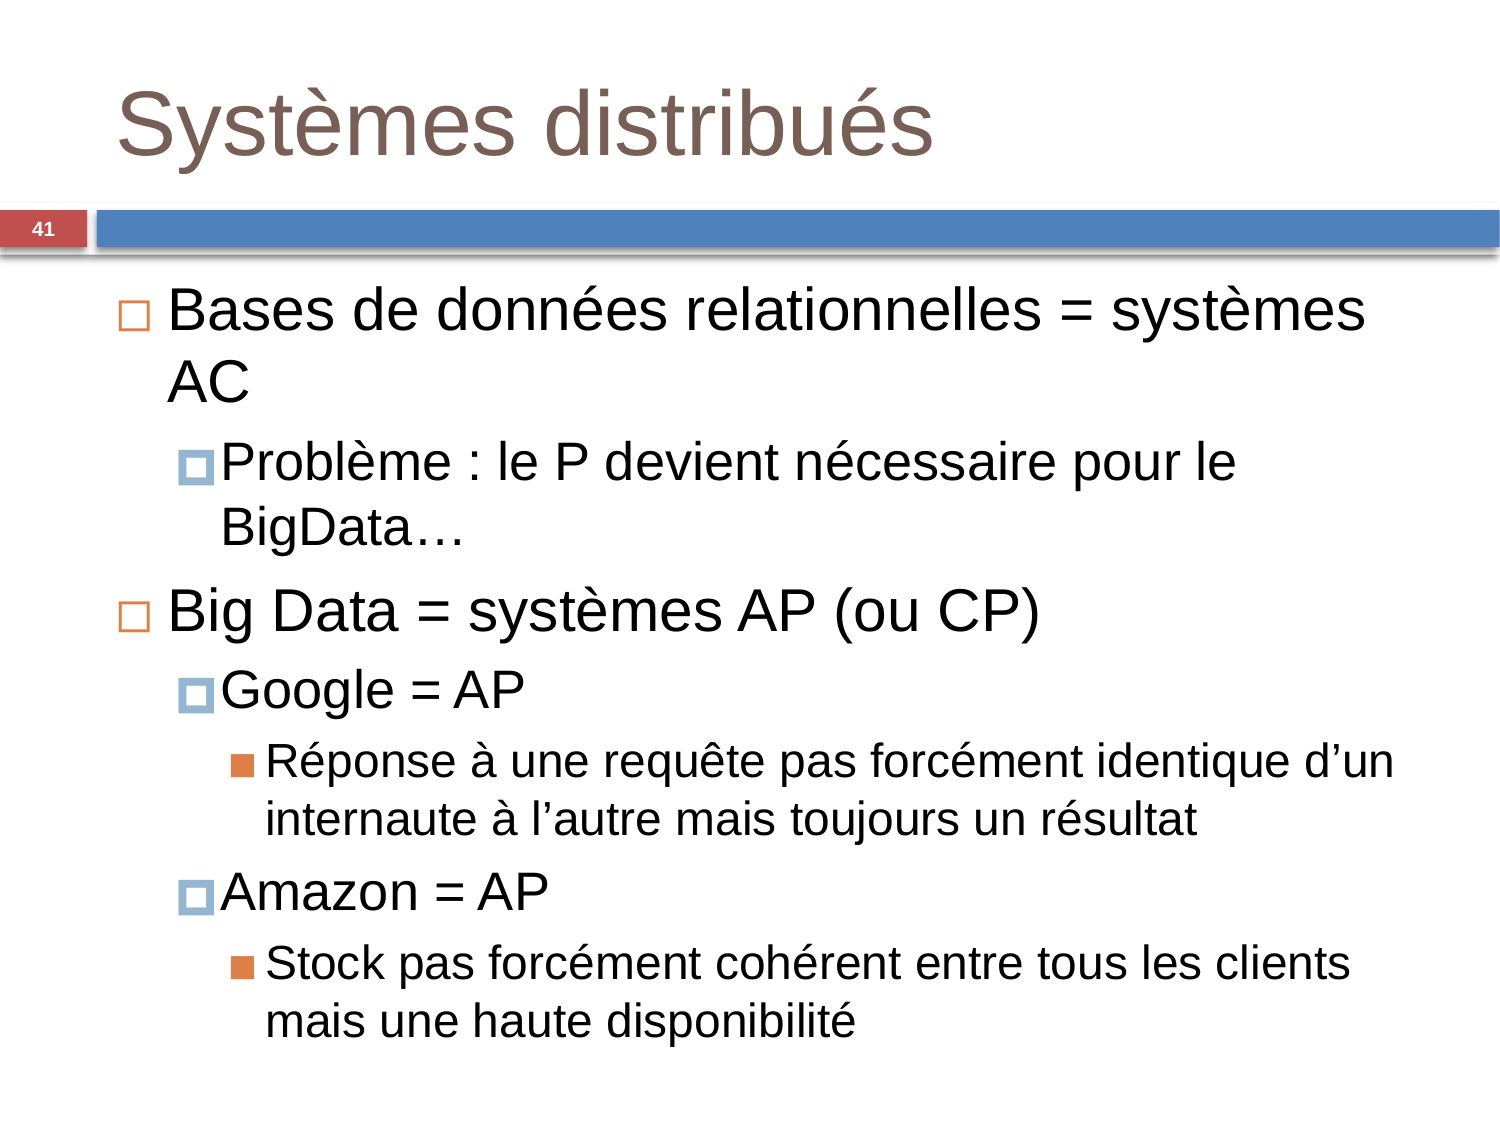

Systèmes distribués
41
Bases de données relationnelles = systèmes AC
Problème : le P devient nécessaire pour le BigData…
Big Data = systèmes AP (ou CP)
Google = AP
Réponse à une requête pas forcément identique d’un internaute à l’autre mais toujours un résultat
Amazon = AP
Stock pas forcément cohérent entre tous les clients mais une haute disponibilité